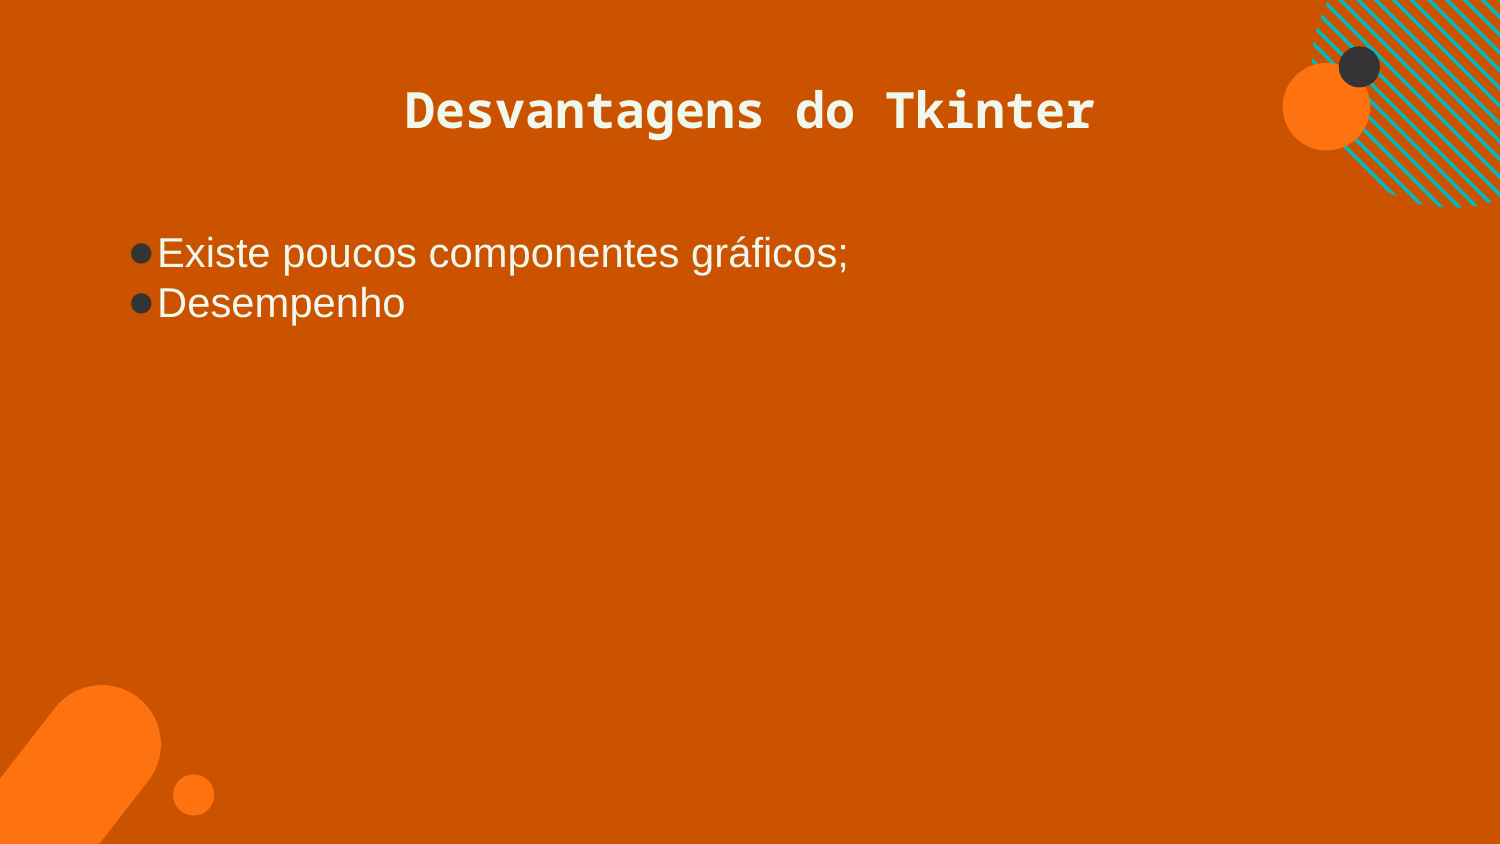

# Desvantagens do Tkinter

Existe poucos componentes gráficos;
Desempenho